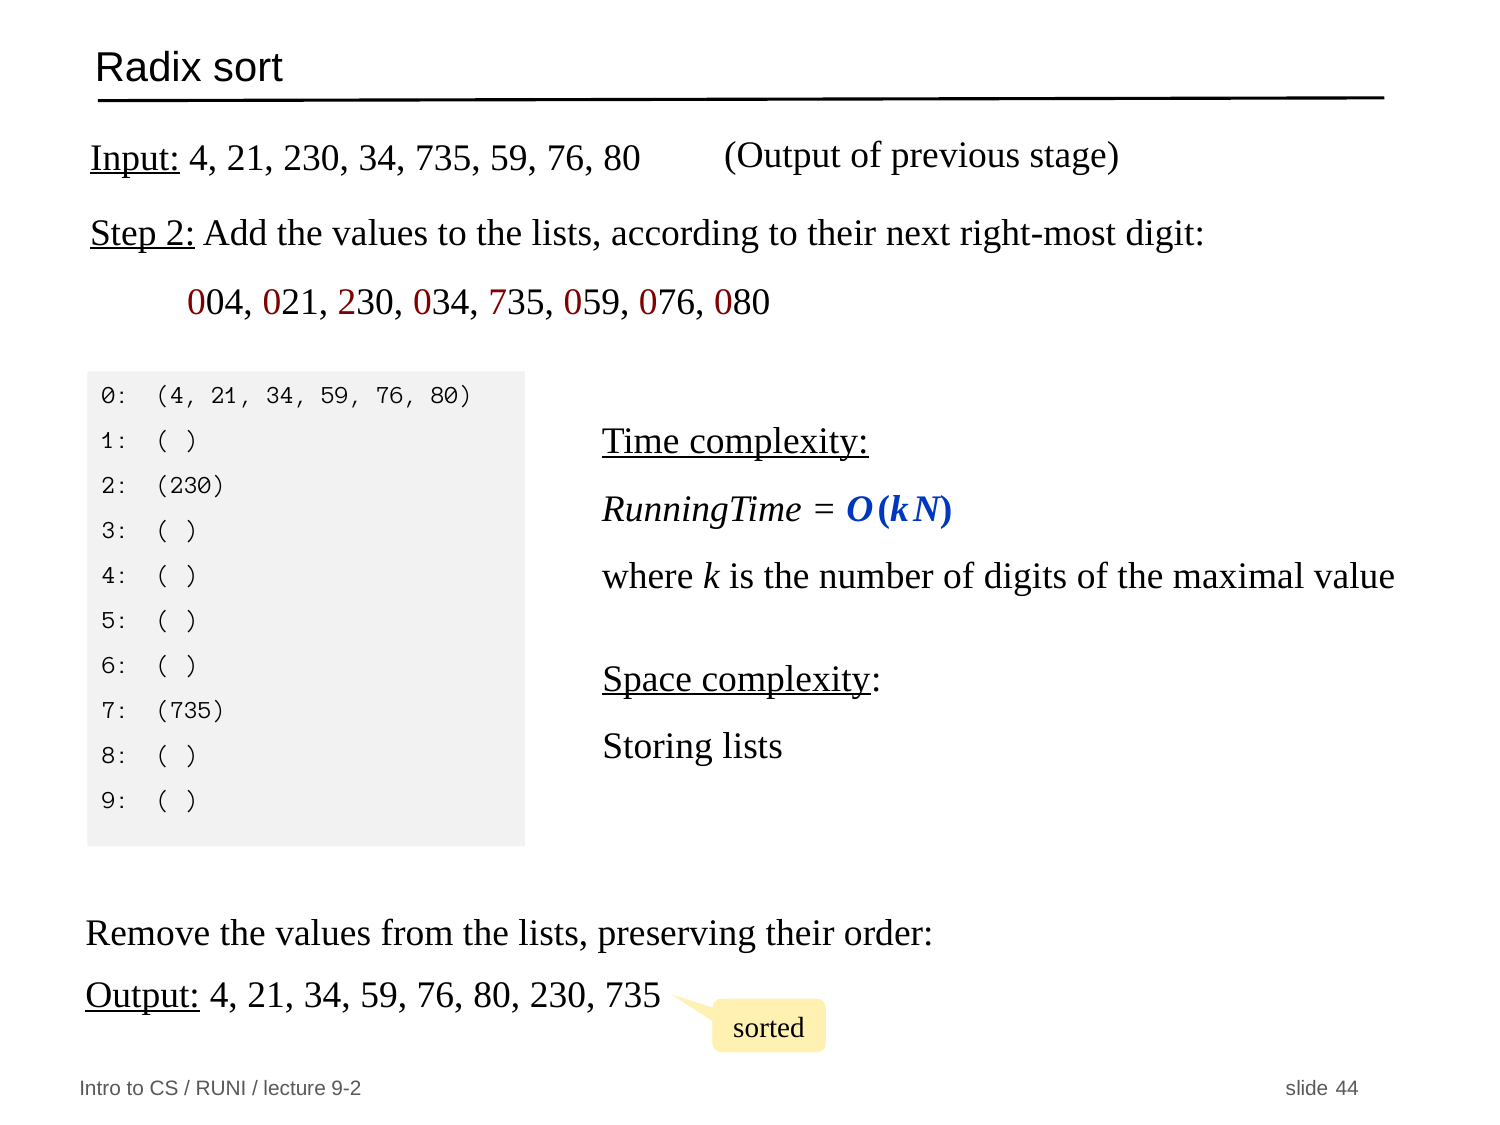

# Radix sort
(Output of previous stage)
Input: 4, 21, 230, 34, 735, 59, 76, 80
Step 2: Add the values to the lists, according to their next right-most digit:
 004, 021, 230, 034, 735, 059, 076, 080
0:  (4, 21, 34, 59, 76, 80)
1:  ( )
2:  (230)
3:  ( )
4:  ( )
5:  ( )
6:  ( )
7:  (735)
8:  ( )
9:  ( )

Time complexity:
RunningTime = O (k N)
where k is the number of digits of the maximal value
Space complexity:
Storing lists
Remove the values from the lists, preserving their order:
Output: 4, 21, 34, 59, 76, 80, 230, 735
sorted